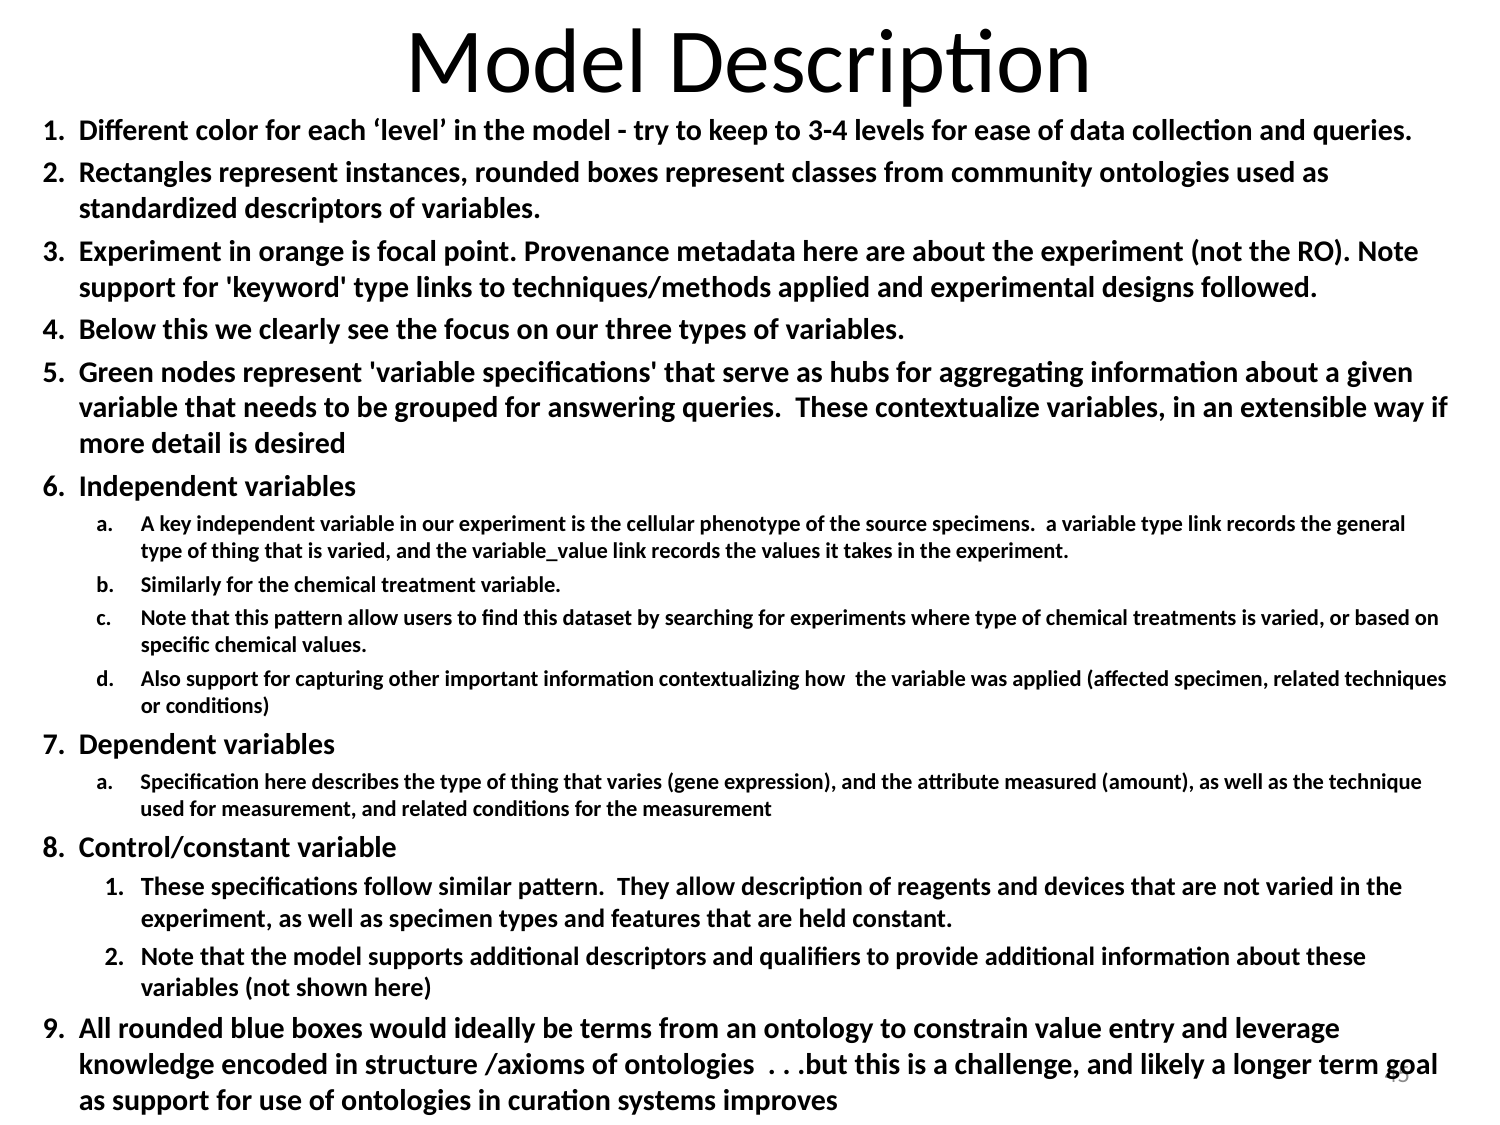

# Model Description
Different color for each ‘level’ in the model - try to keep to 3-4 levels for ease of data collection and queries.
Rectangles represent instances, rounded boxes represent classes from community ontologies used as standardized descriptors of variables.
Experiment in orange is focal point. Provenance metadata here are about the experiment (not the RO). Note support for 'keyword' type links to techniques/methods applied and experimental designs followed.
Below this we clearly see the focus on our three types of variables.
Green nodes represent 'variable specifications' that serve as hubs for aggregating information about a given variable that needs to be grouped for answering queries.  These contextualize variables, in an extensible way if more detail is desired
Independent variables
A key independent variable in our experiment is the cellular phenotype of the source specimens.  a variable type link records the general type of thing that is varied, and the variable_value link records the values it takes in the experiment.
Similarly for the chemical treatment variable.
Note that this pattern allow users to find this dataset by searching for experiments where type of chemical treatments is varied, or based on specific chemical values.
Also support for capturing other important information contextualizing how  the variable was applied (affected specimen, related techniques or conditions)
Dependent variables
Specification here describes the type of thing that varies (gene expression), and the attribute measured (amount), as well as the technique used for measurement, and related conditions for the measurement
Control/constant variable
These specifications follow similar pattern.  They allow description of reagents and devices that are not varied in the experiment, as well as specimen types and features that are held constant.
Note that the model supports additional descriptors and qualifiers to provide additional information about these variables (not shown here)
All rounded blue boxes would ideally be terms from an ontology to constrain value entry and leverage knowledge encoded in structure /axioms of ontologies  . . .but this is a challenge, and likely a longer term goal as support for use of ontologies in curation systems improves

45